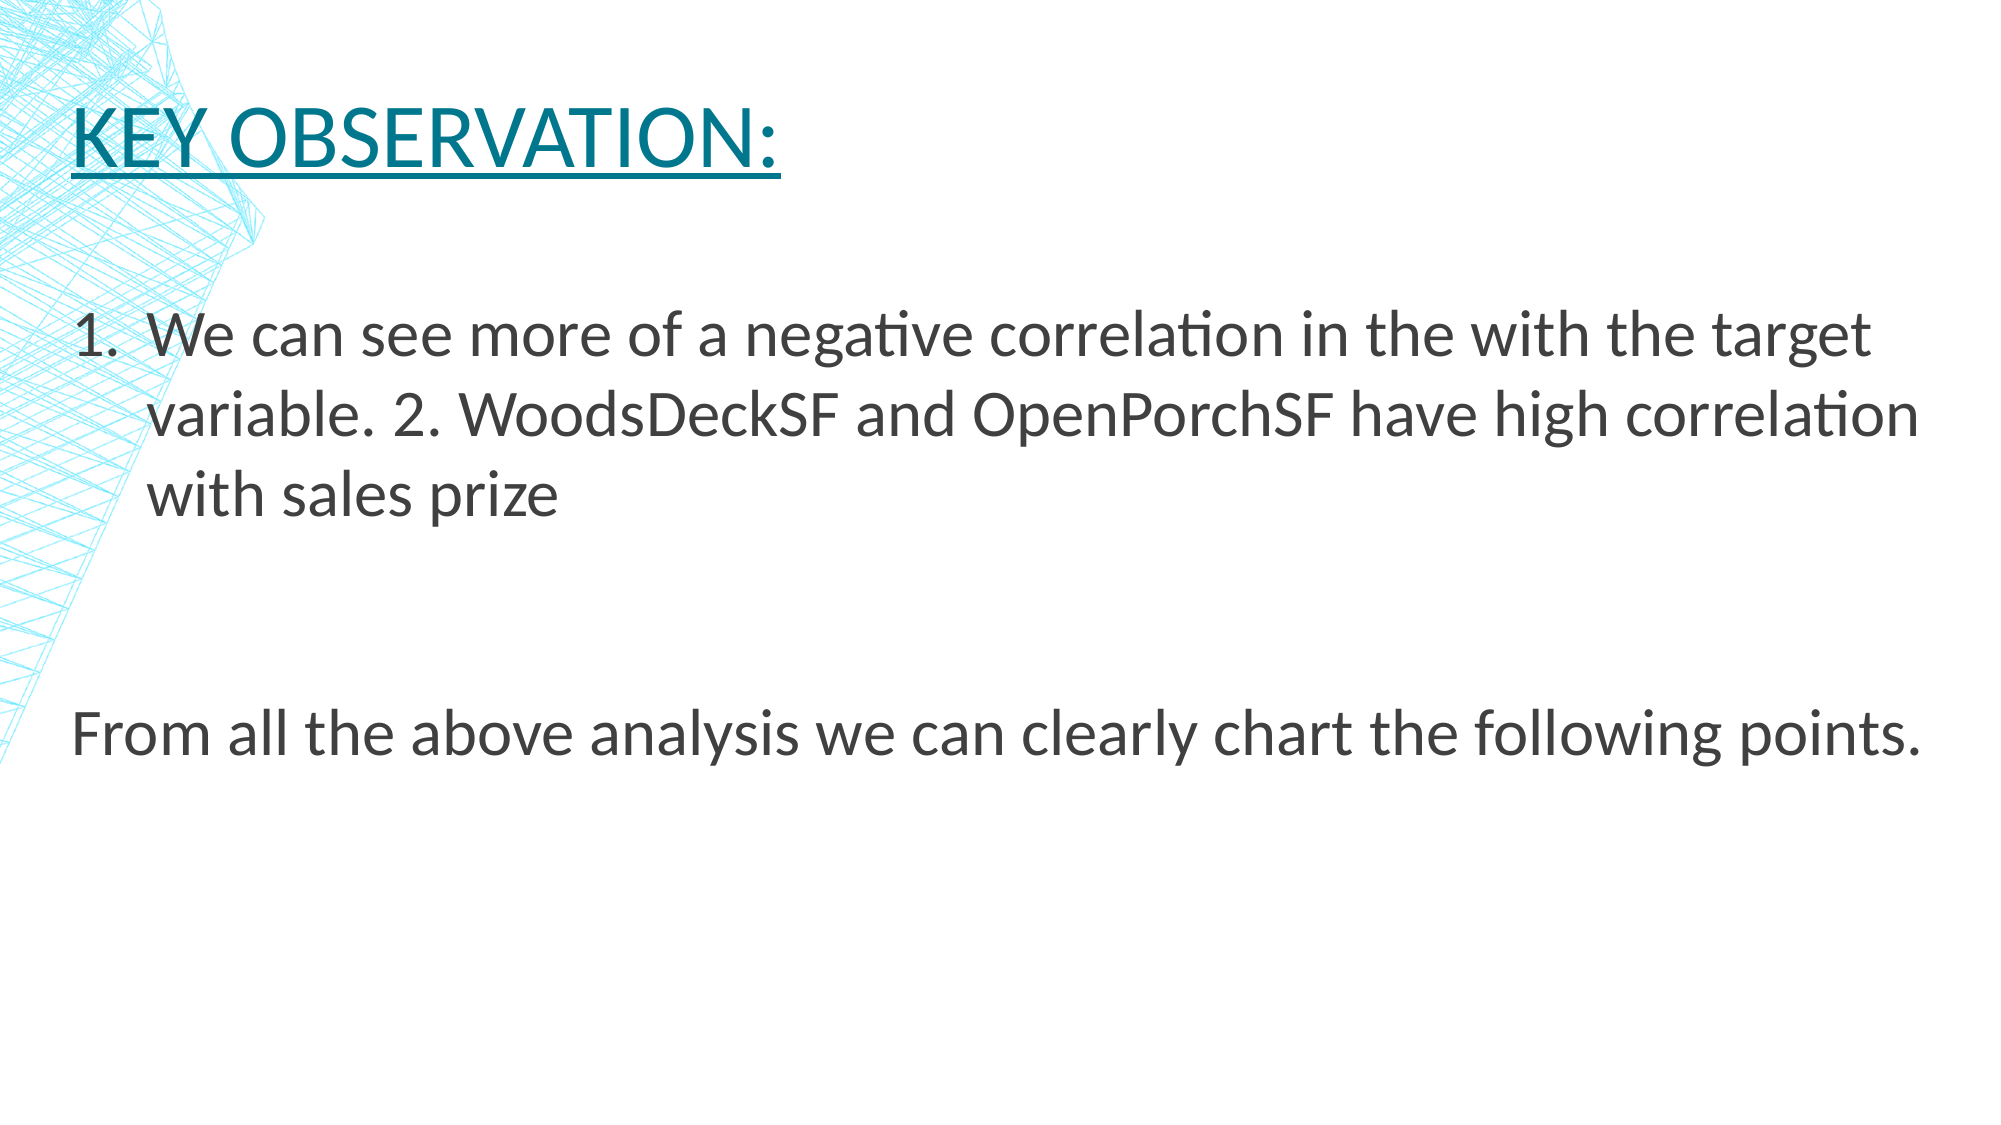

# Key observation:
We can see more of a negative correlation in the with the target variable. 2. WoodsDeckSF and OpenPorchSF have high correlation with sales prize

From all the above analysis we can clearly chart the following points.